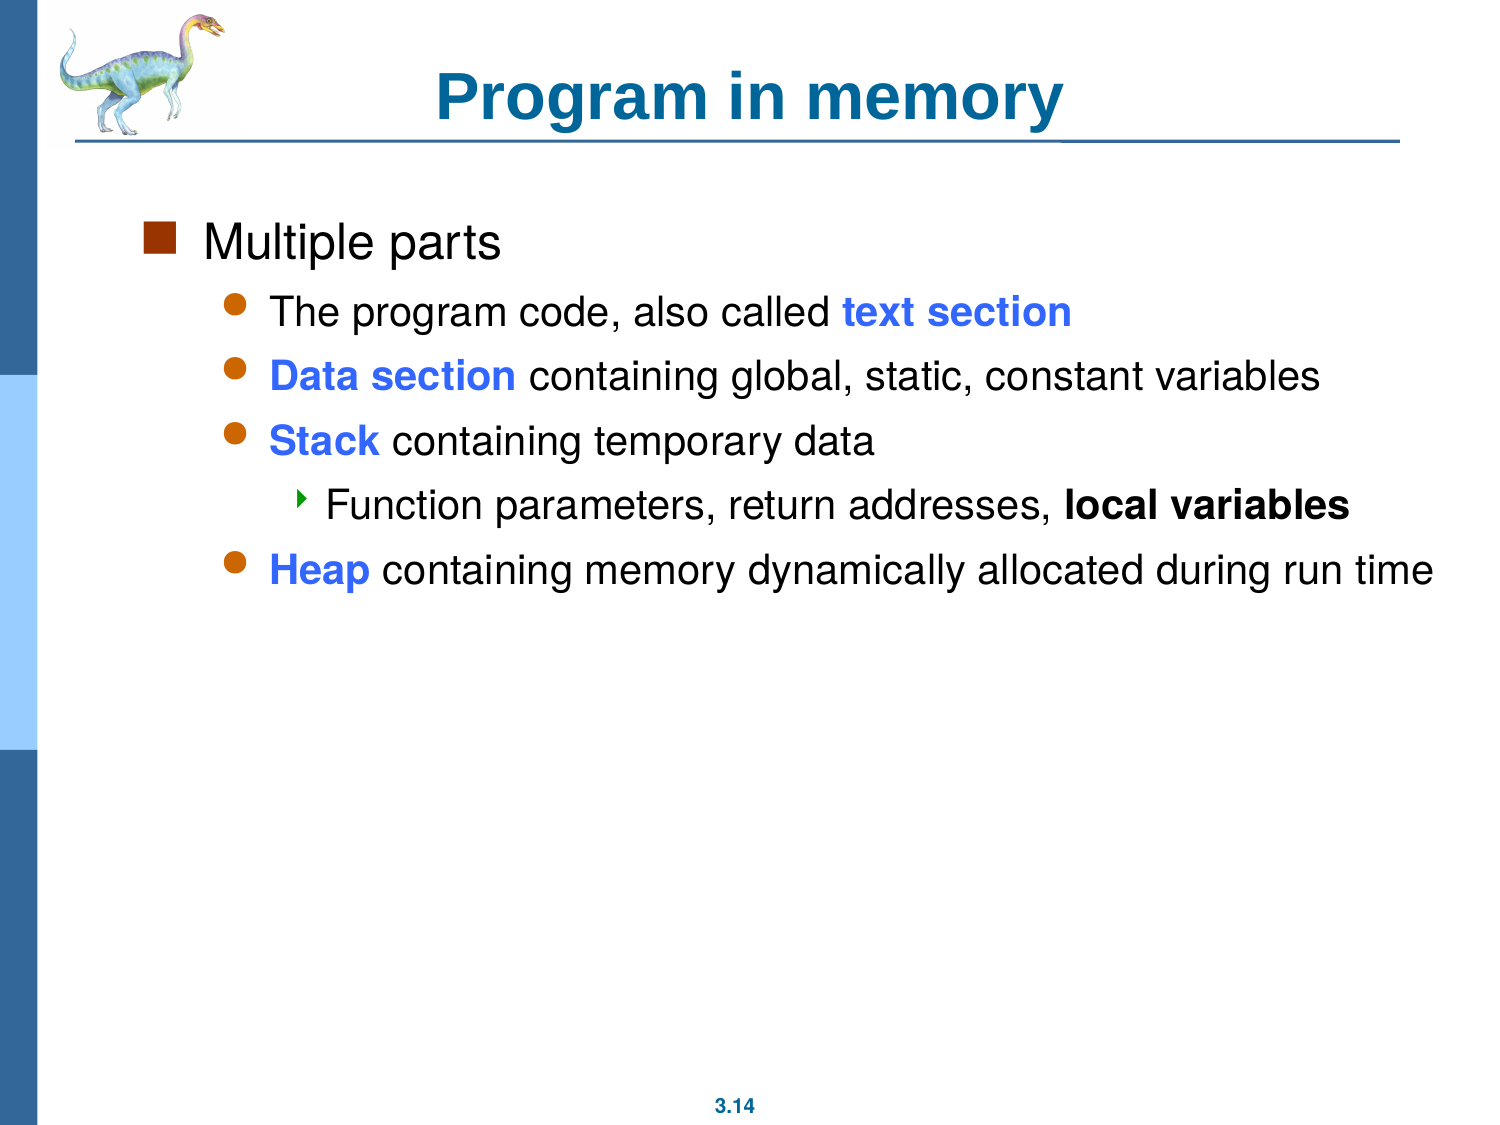

# Program in memory
Multiple parts
The program code, also called text section
Data section containing global, static, constant variables
Stack containing temporary data
Function parameters, return addresses, local variables
Heap containing memory dynamically allocated during run time